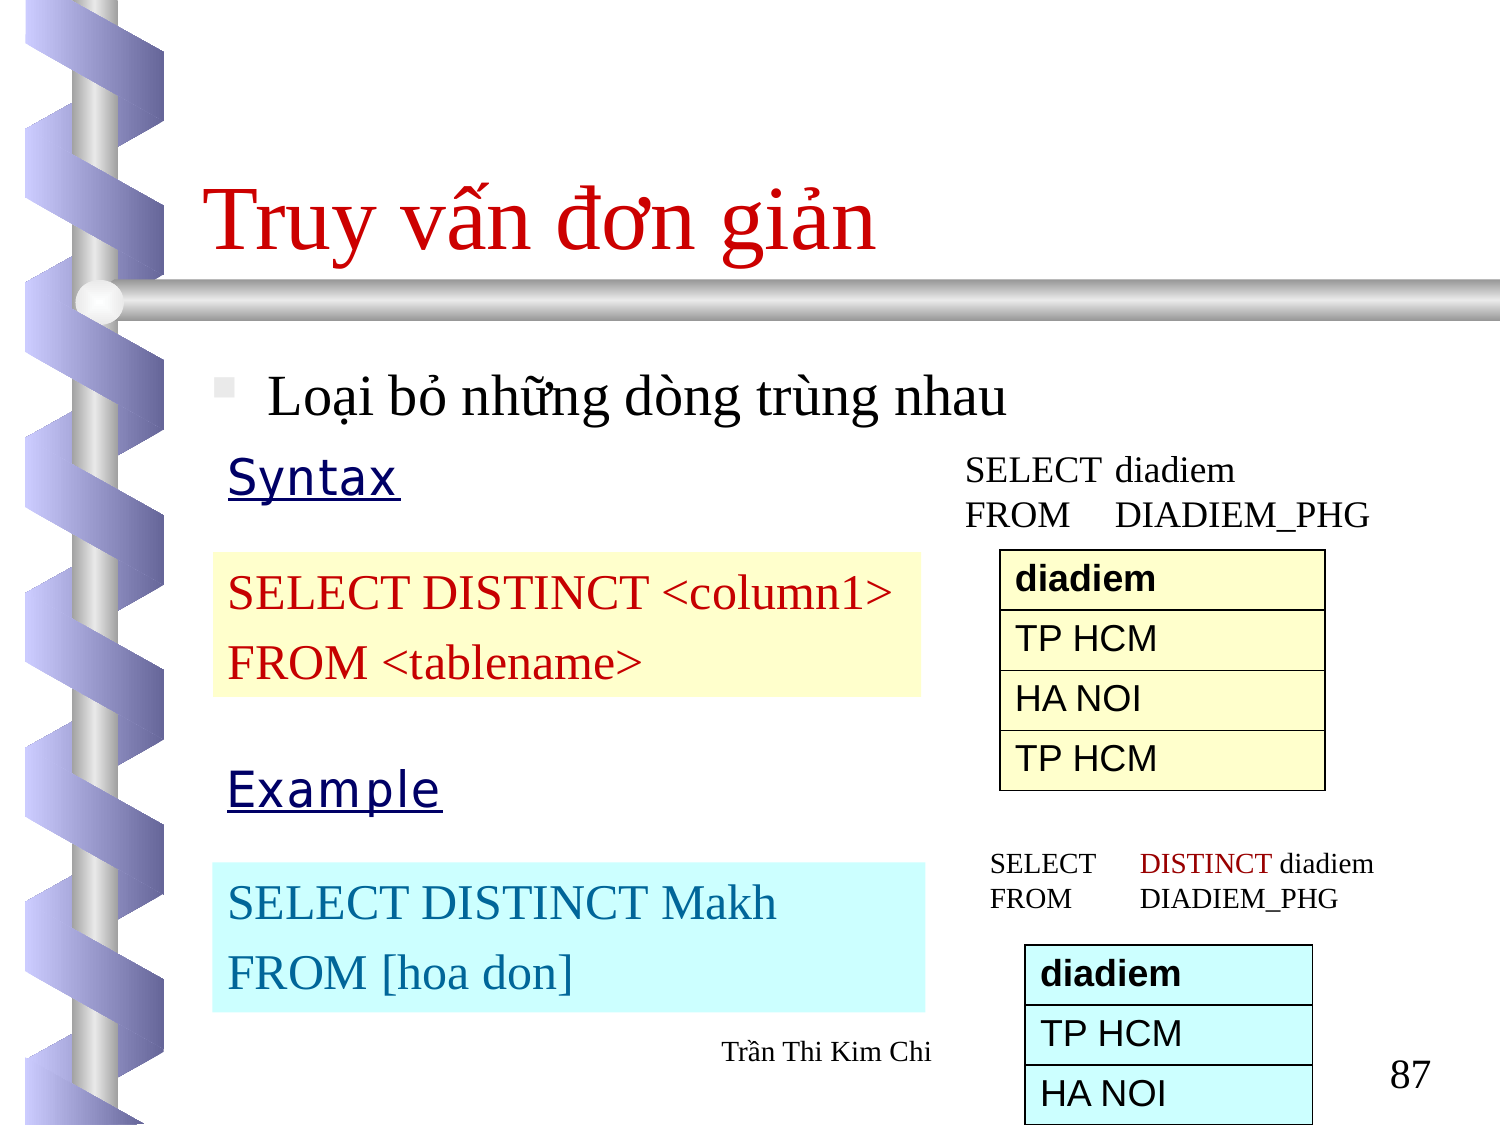

# Truy vấn đơn giản
Loại bỏ những dòng trùng nhau
Syntax
SELECT	diadiem
FROM	DIADIEM_PHG
SELECT DISTINCT <column1>
FROM <tablename>
| diadiem |
| --- |
| TP HCM |
| HA NOI |
| TP HCM |
Example
SELECT	DISTINCT diadiem
FROM	DIADIEM_PHG
SELECT DISTINCT Makh
FROM [hoa don]
| diadiem |
| --- |
| TP HCM |
| HA NOI |
Trần Thi Kim Chi